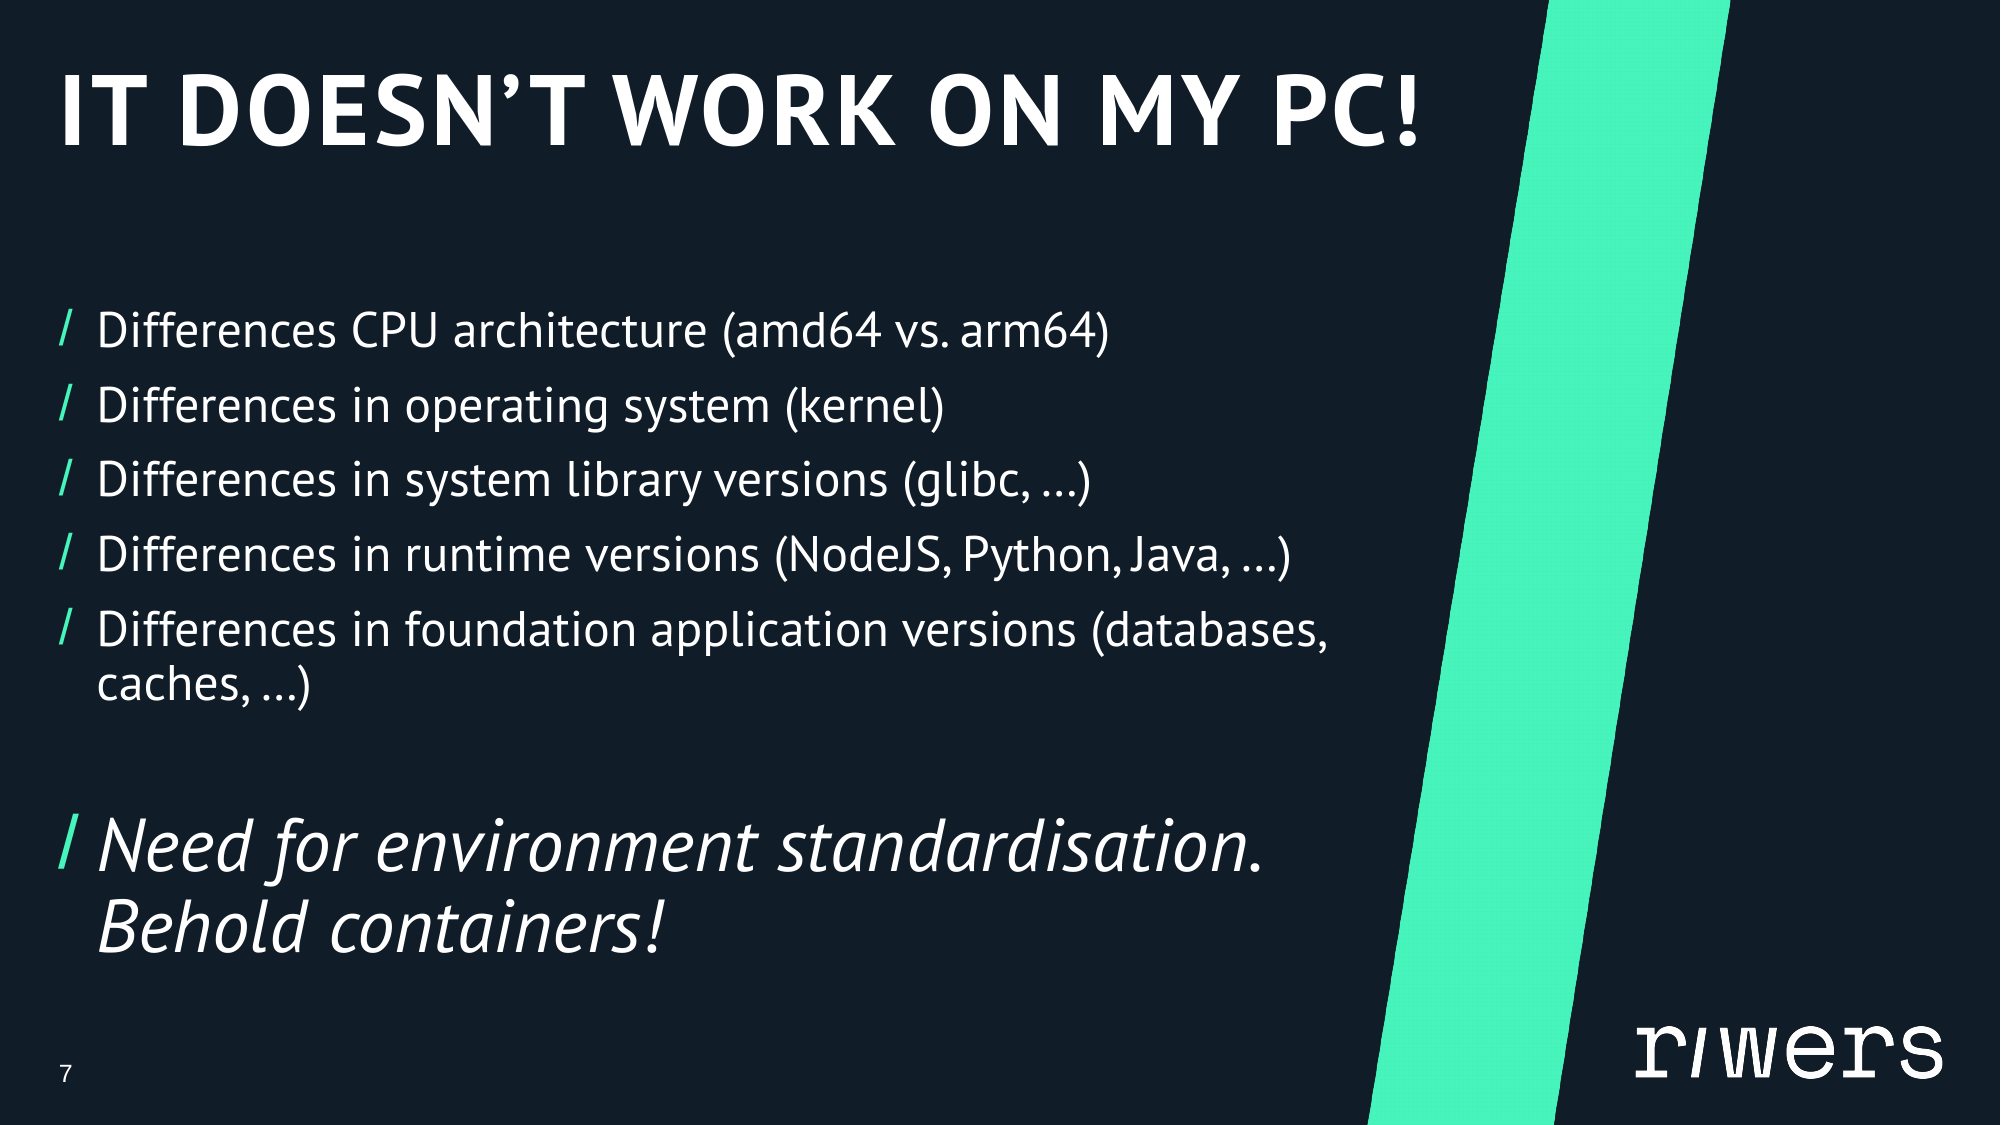

# It doesn’t work ON MY PC!
Differences CPU architecture (amd64 vs. arm64)
Differences in operating system (kernel)
Differences in system library versions (glibc, …)
Differences in runtime versions (NodeJS, Python, Java, …)
Differences in foundation application versions (databases, caches, …)

Need for environment standardisation. Behold containers!

7